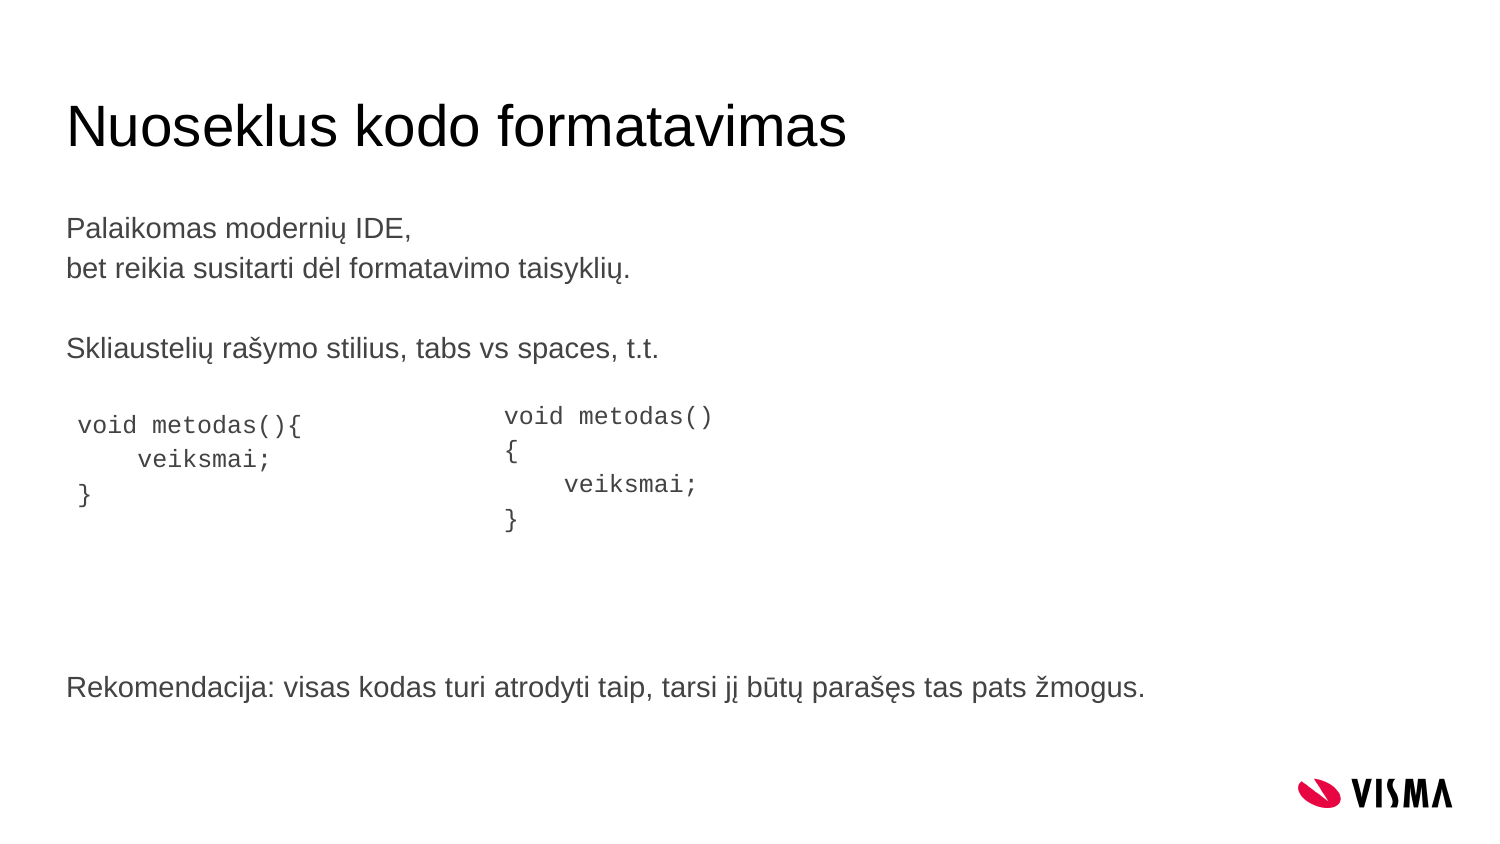

# Nuoseklus kodo formatavimas
Palaikomas modernių IDE,
bet reikia susitarti dėl formatavimo taisyklių.

Skliaustelių rašymo stilius, tabs vs spaces, t.t.

void metodas()
{
    veiksmai;
}
void metodas(){
    veiksmai;
}

Rekomendacija: visas kodas turi atrodyti taip, tarsi jį būtų parašęs tas pats žmogus.